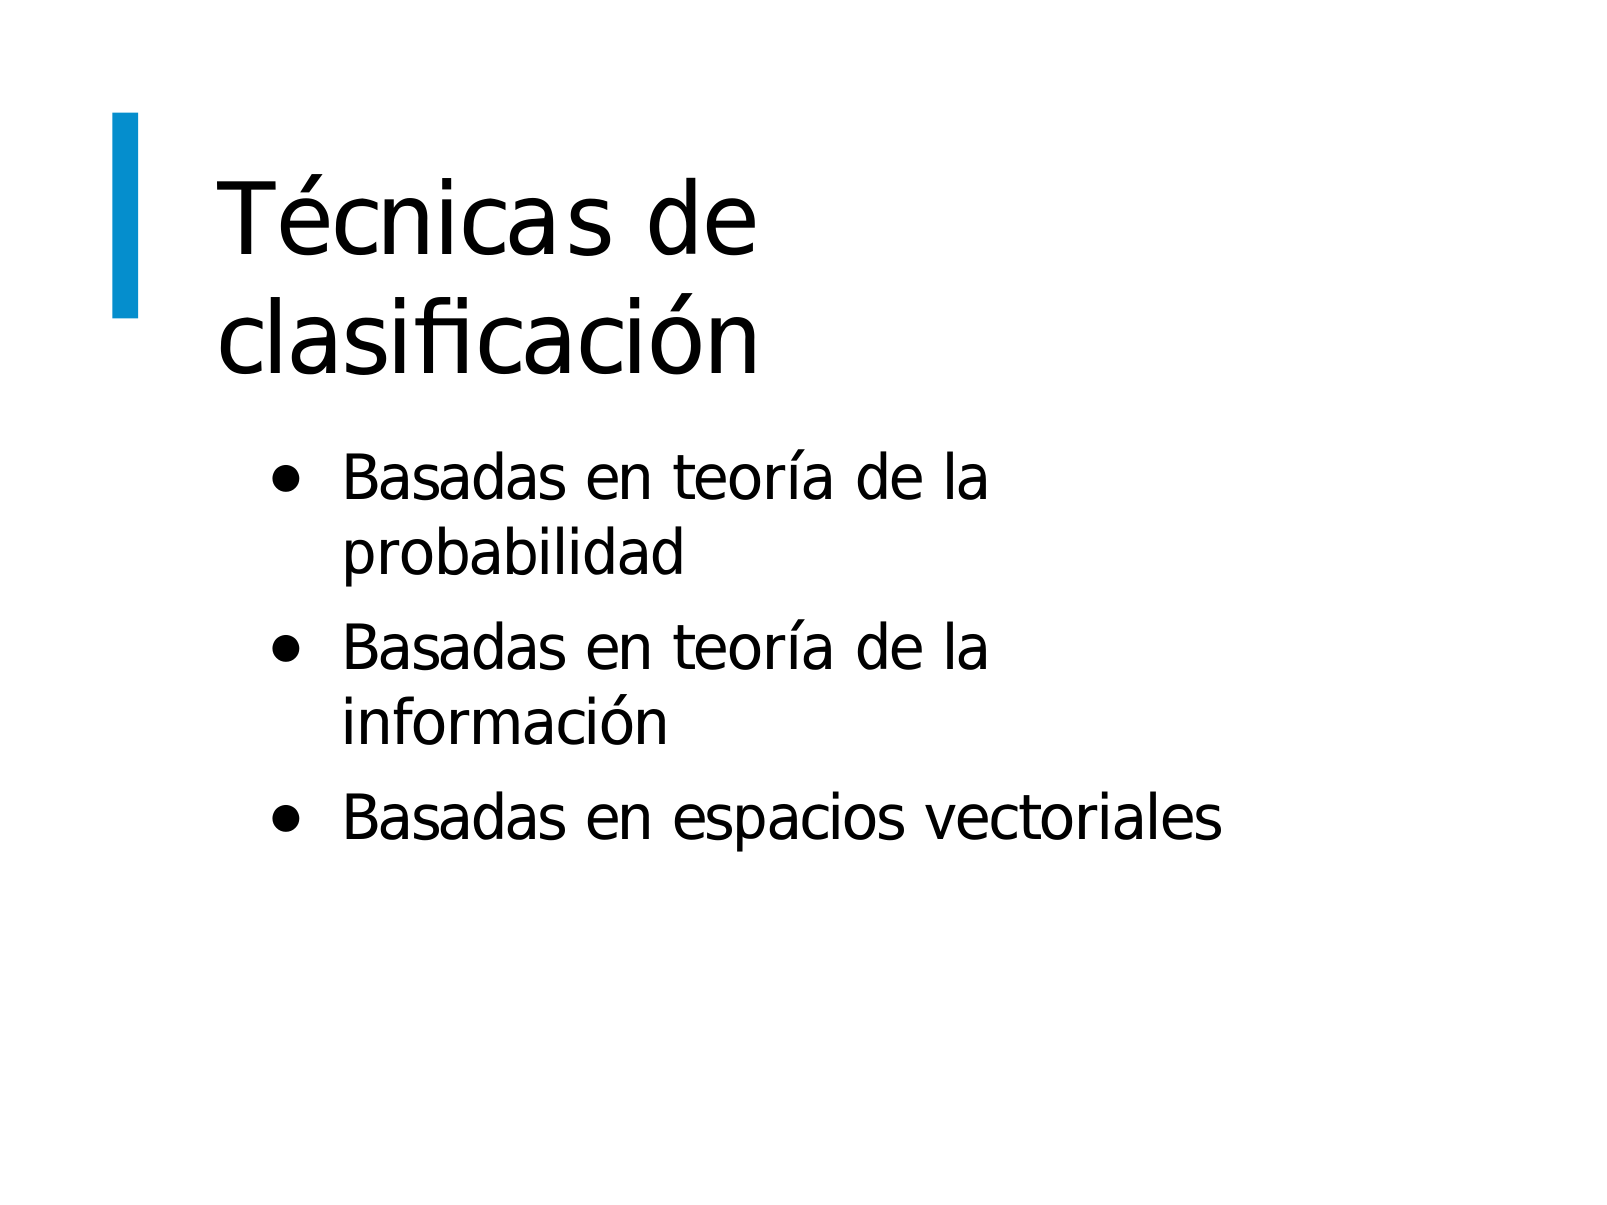

# Técnicas de clasiﬁcación
Basadas en teoría de la probabilidad
Basadas en teoría de la información
Basadas en espacios vectoriales